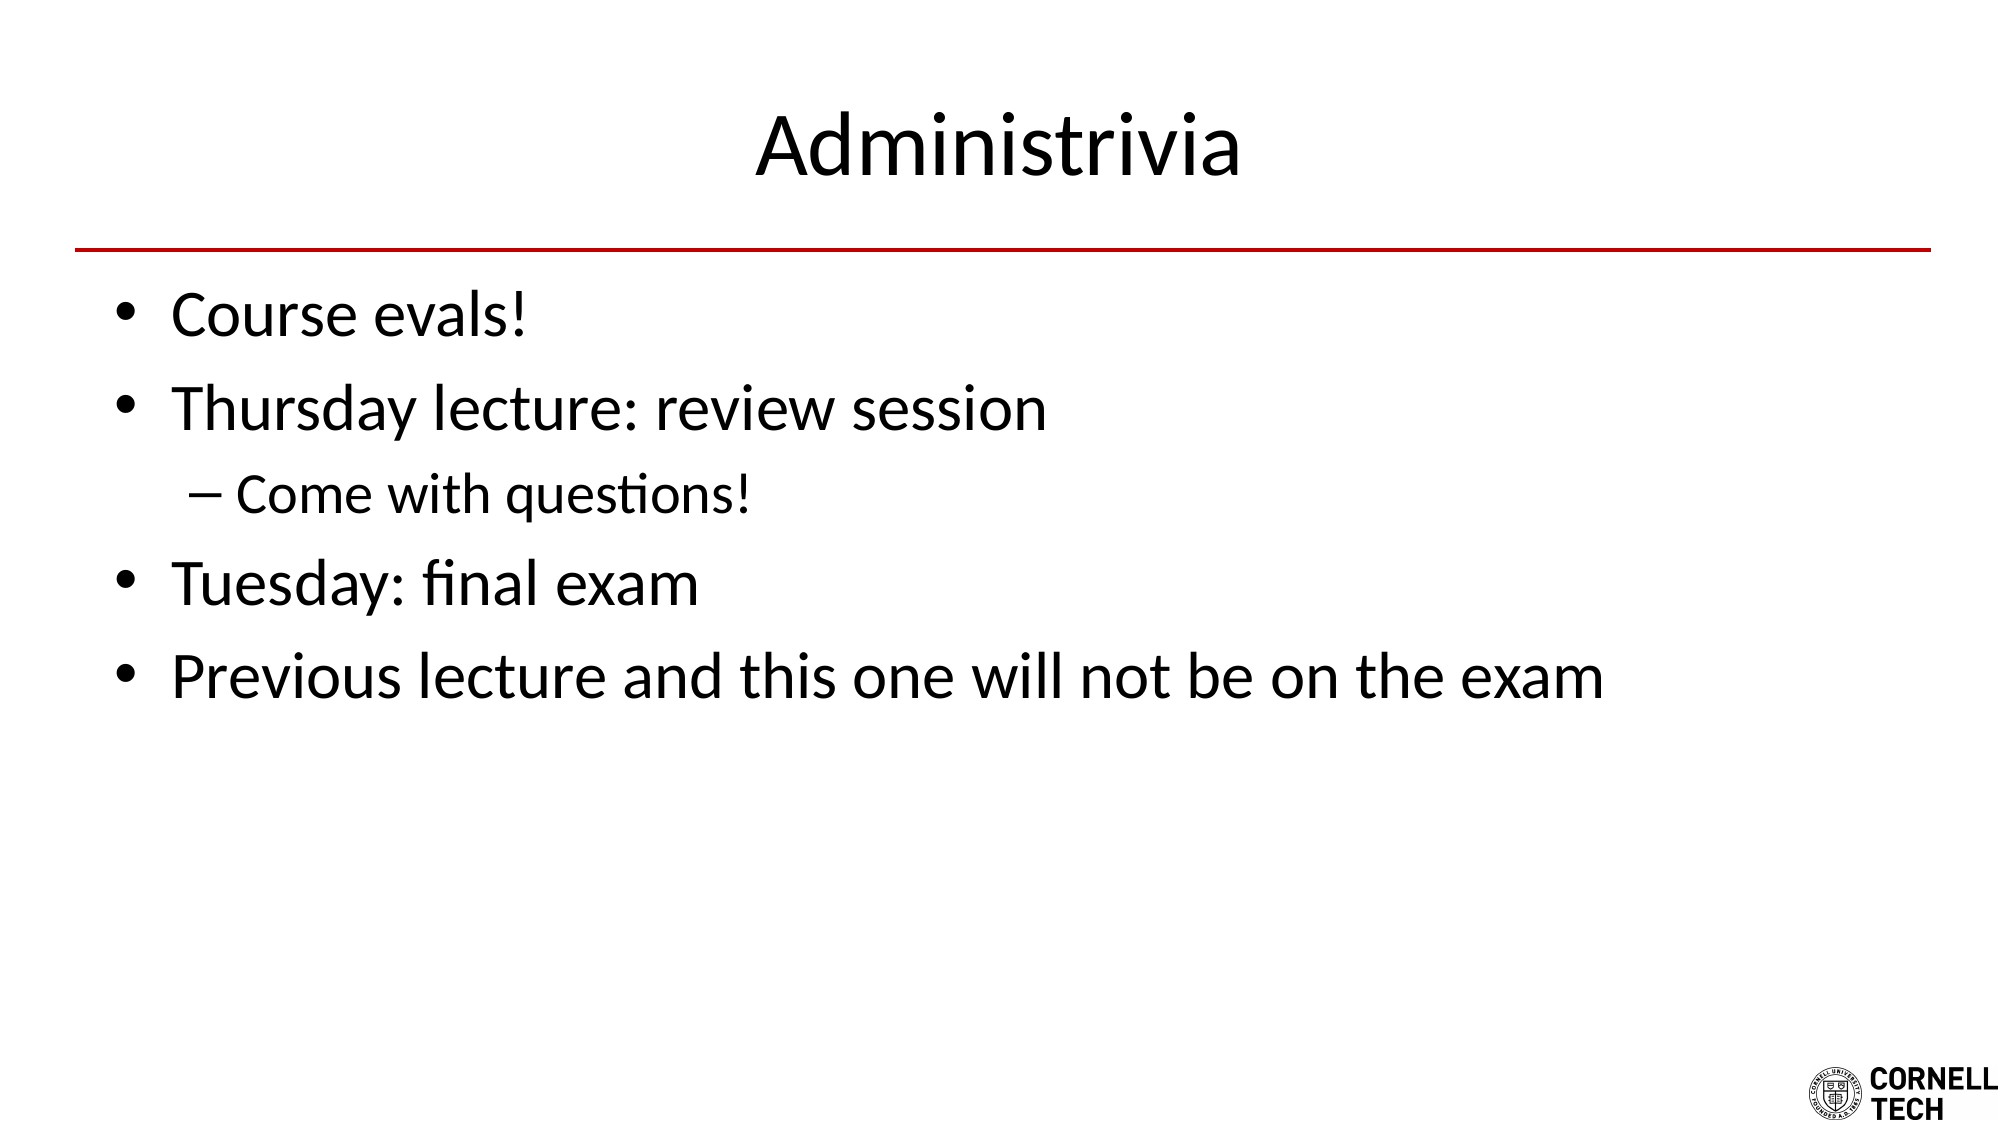

# Administrivia
Course evals!
Thursday lecture: review session
Come with questions!
Tuesday: final exam
Previous lecture and this one will not be on the exam